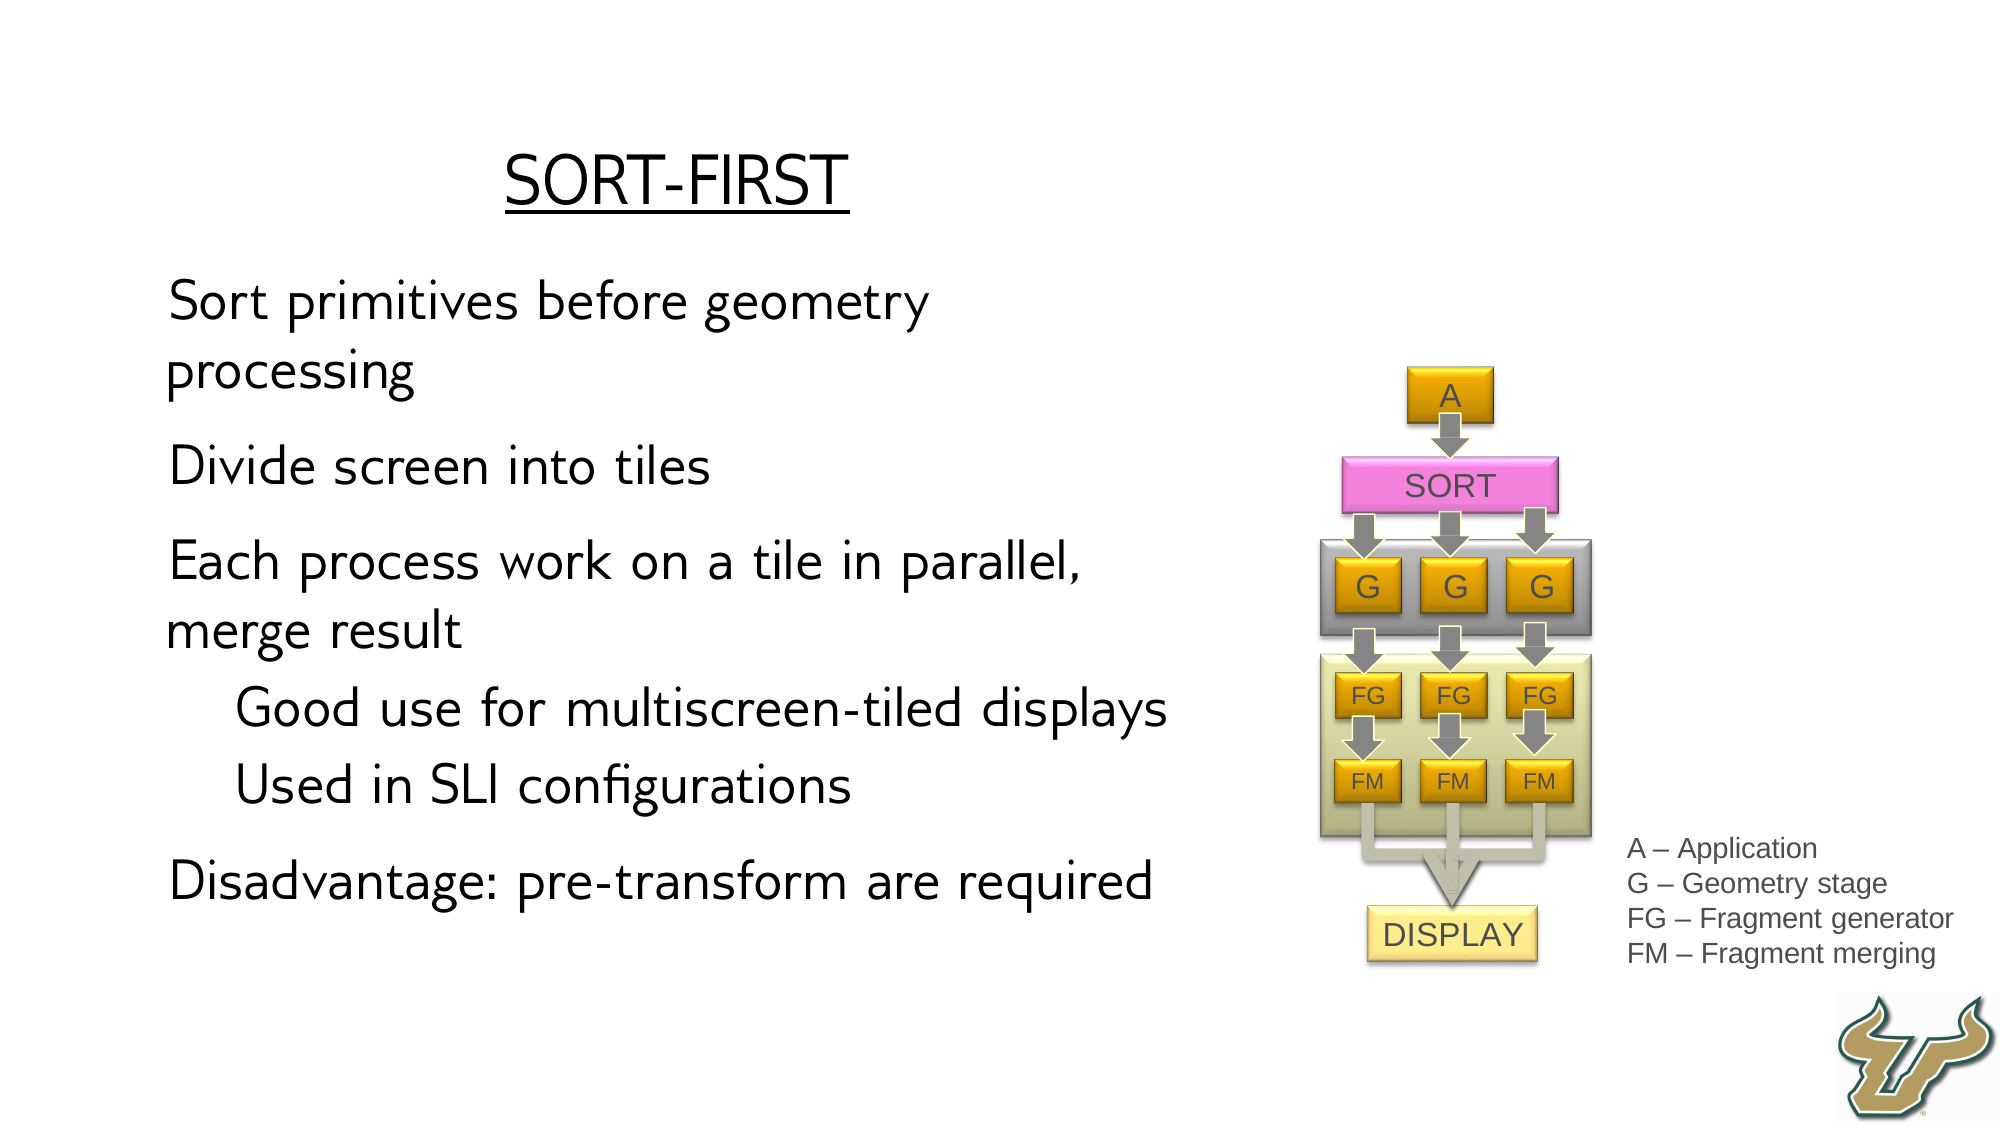

Sort-first
Sort primitives before geometry processing
Divide screen into tiles
Each process work on a tile in parallel, merge result
Good use for multiscreen-tiled displays
Used in SLI configurations
Disadvantage: pre-transform are required

A

SORT

G	G	G

FG
FG
FG

FM
FM
FM

A – Application
G – Geometry stage
FG – Fragment generator
FM – Fragment merging

DISPLAY